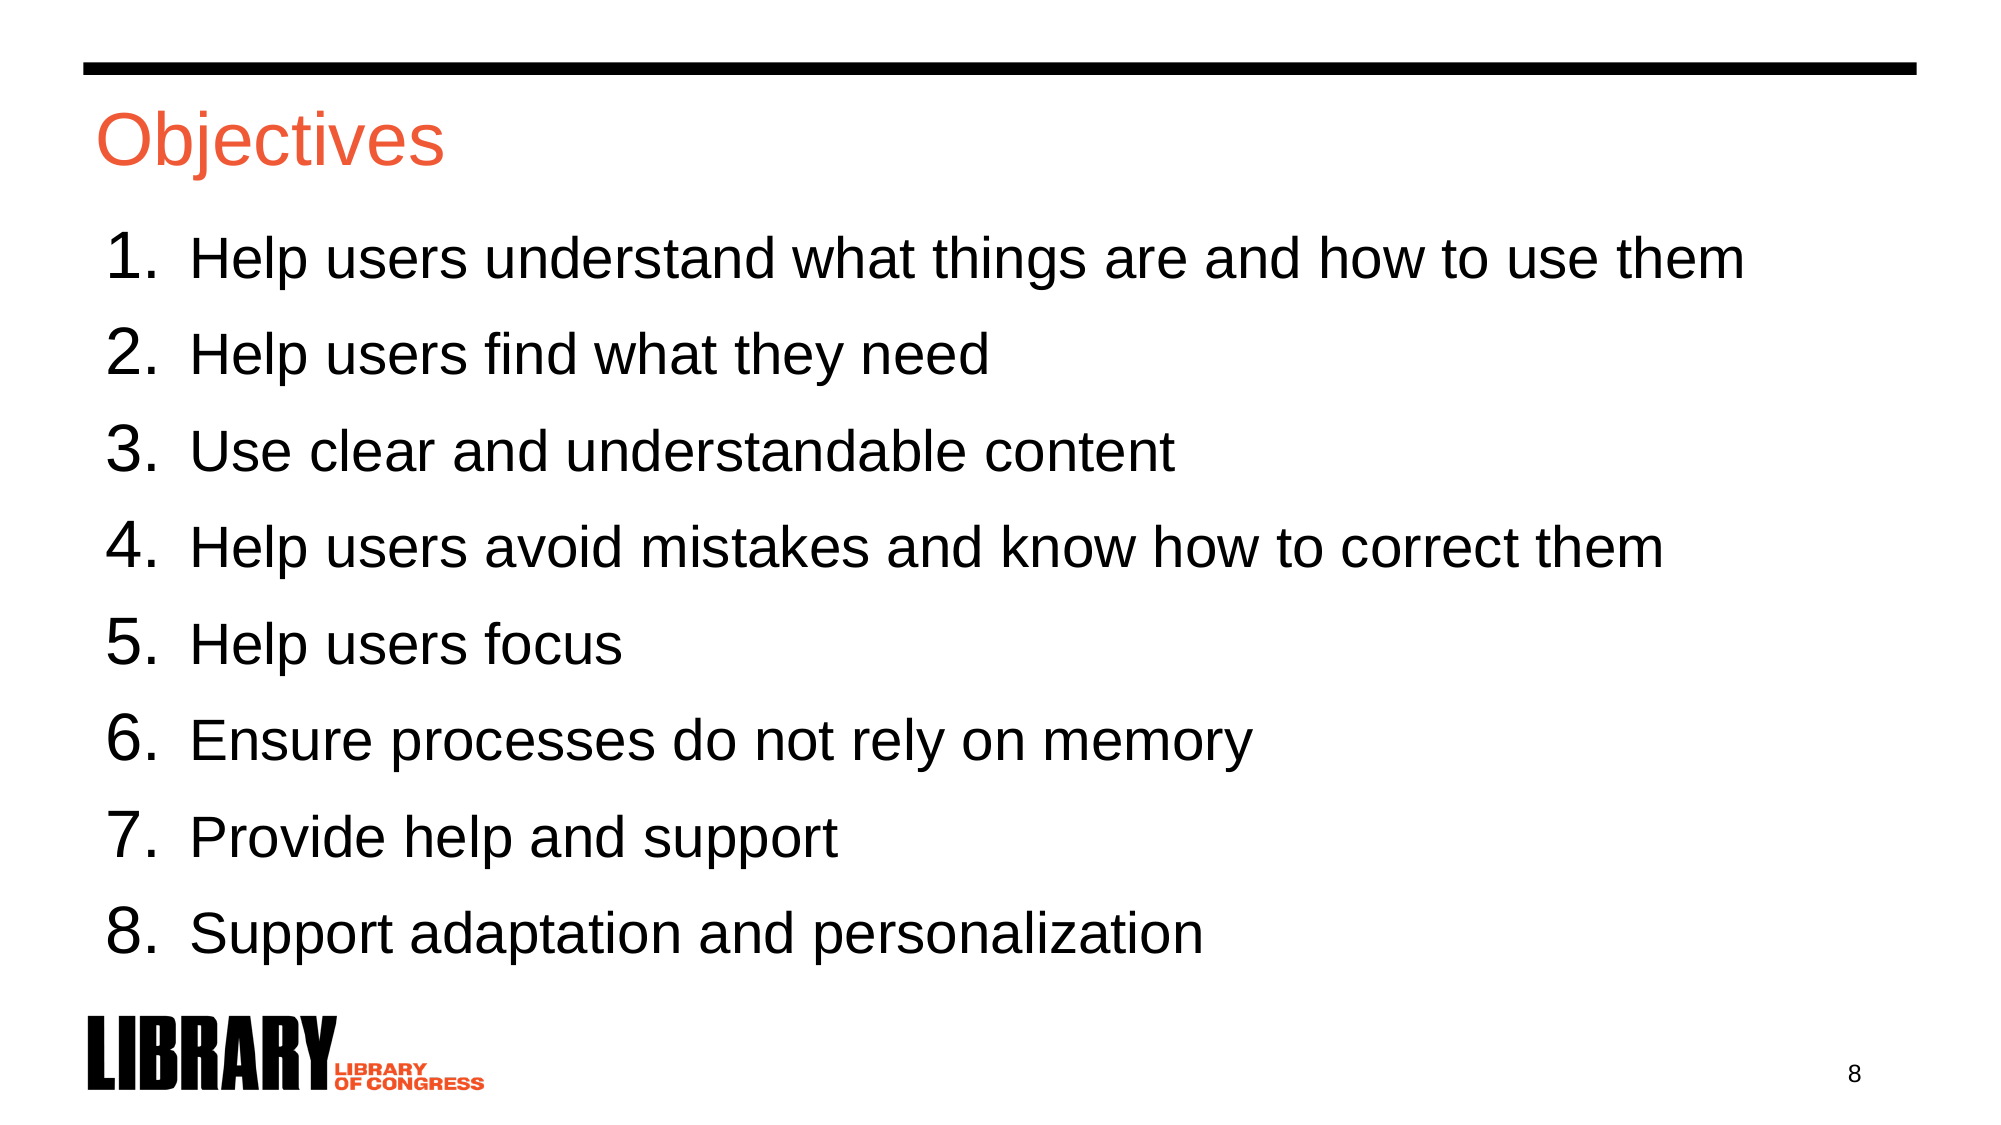

# Objectives
Help users understand what things are and how to use them
Help users find what they need
Use clear and understandable content
Help users avoid mistakes and know how to correct them
Help users focus
Ensure processes do not rely on memory
Provide help and support
Support adaptation and personalization
8